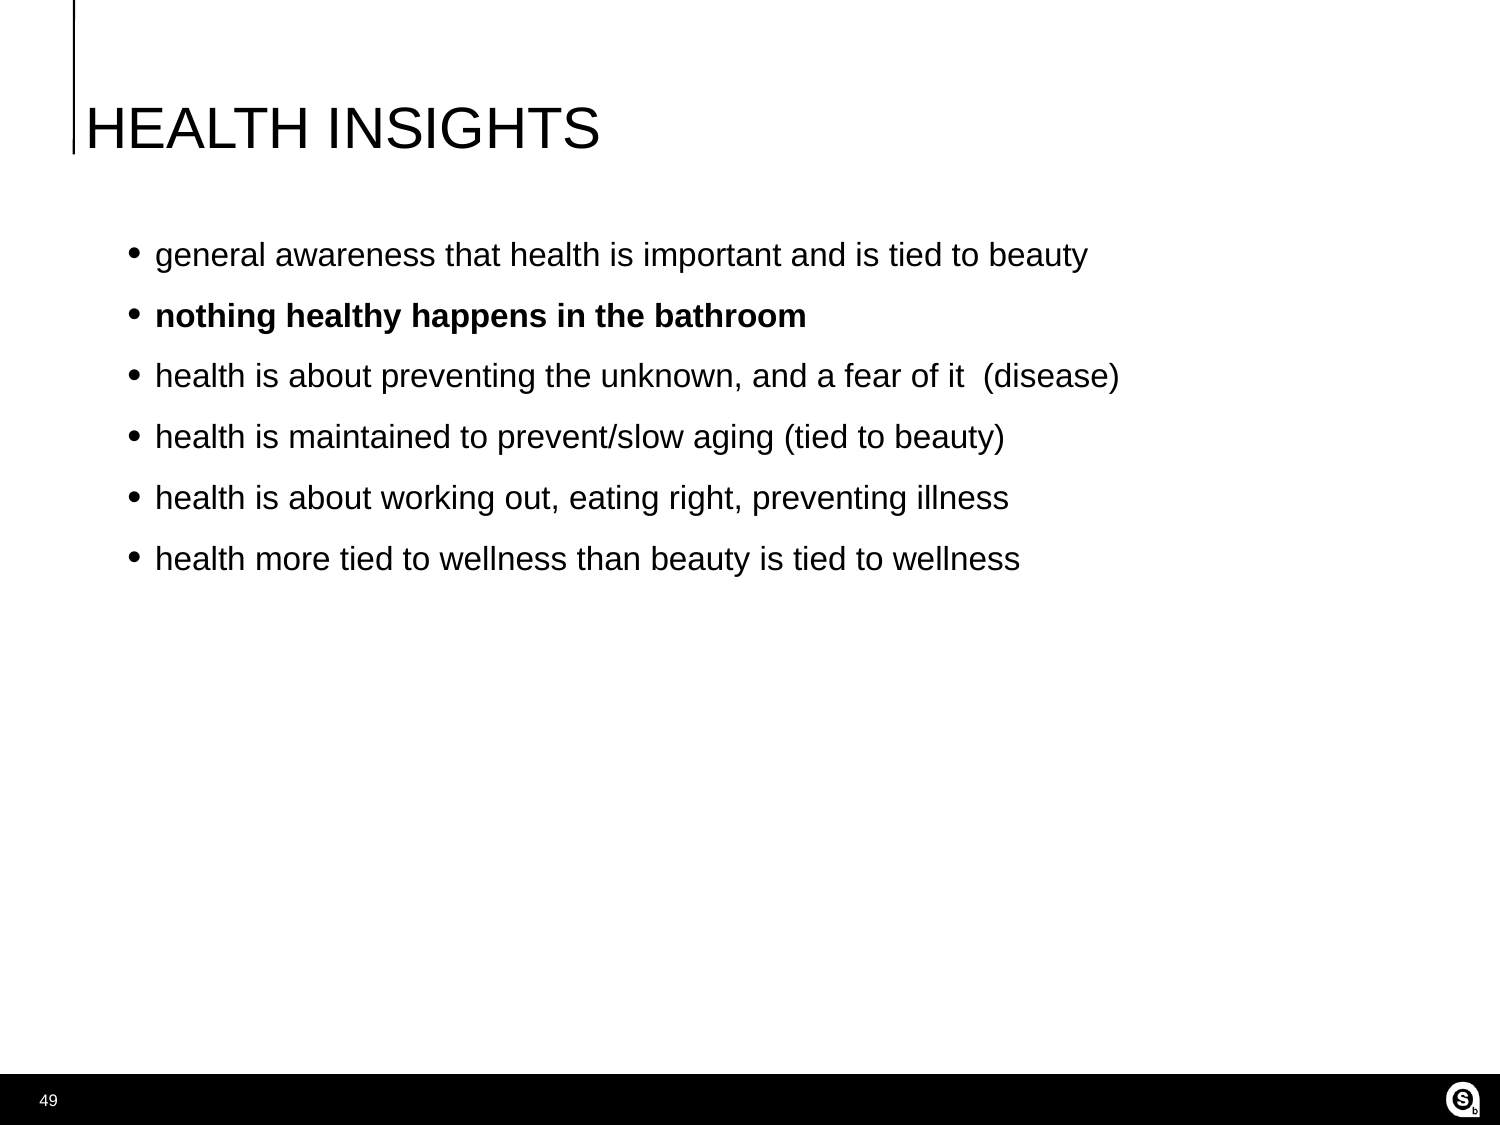

# health insights
general awareness that health is important and is tied to beauty
nothing healthy happens in the bathroom
health is about preventing the unknown, and a fear of it  (disease)
health is maintained to prevent/slow aging (tied to beauty)
health is about working out, eating right, preventing illness
health more tied to wellness than beauty is tied to wellness